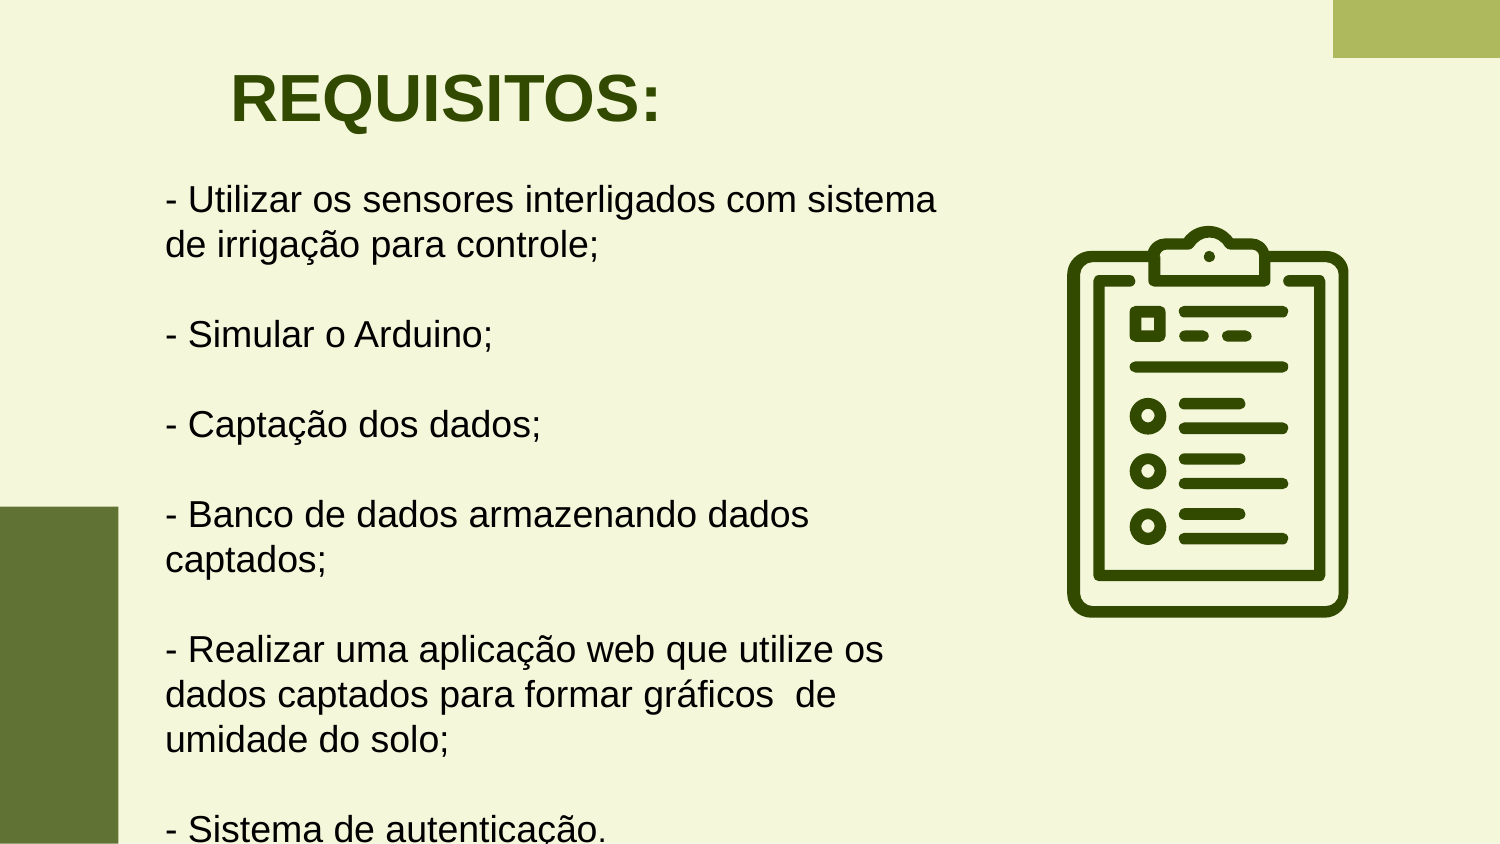

# REQUISITOS: - Utilizar os sensores interligados com sistema de irrigação para controle; - Simular o Arduino; - Captação dos dados; - Banco de dados armazenando dados captados; - Realizar uma aplicação web que utilize os dados captados para formar gráficos  de umidade do solo; - Sistema de autenticação.